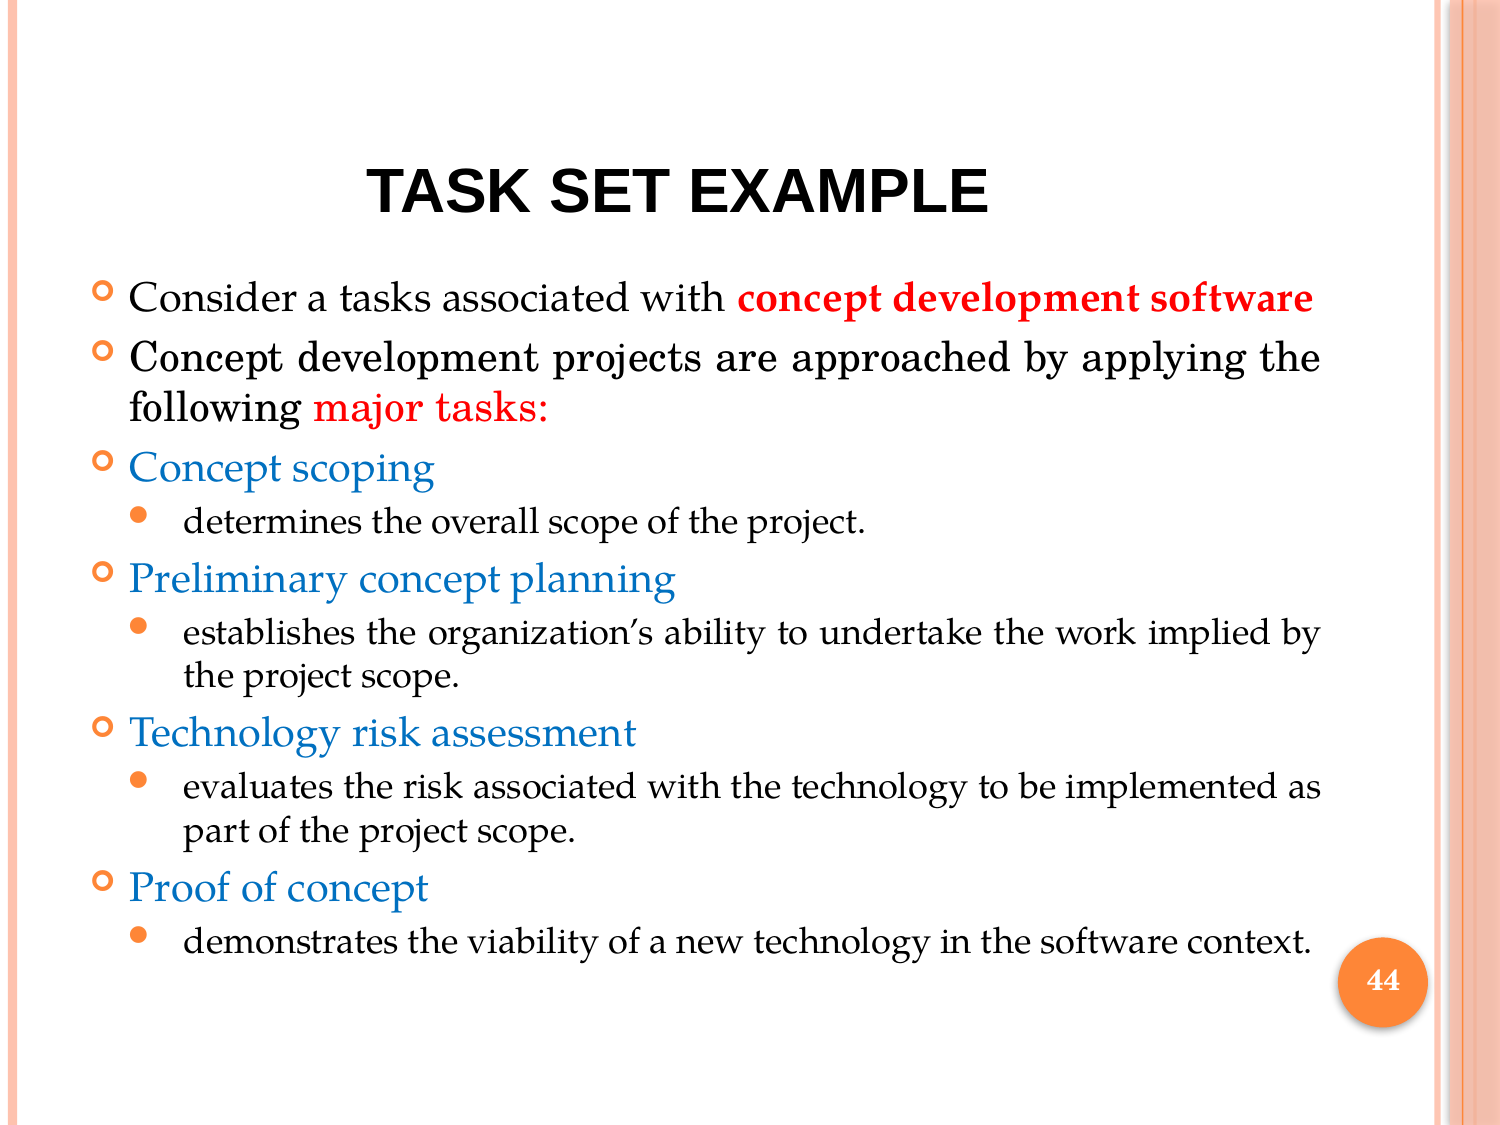

# Task set example
Consider a tasks associated with concept development software
Concept development projects are approached by applying the following major tasks:
Concept scoping
determines the overall scope of the project.
Preliminary concept planning
establishes the organization’s ability to undertake the work implied by the project scope.
Technology risk assessment
evaluates the risk associated with the technology to be implemented as part of the project scope.
Proof of concept
demonstrates the viability of a new technology in the software context.
44